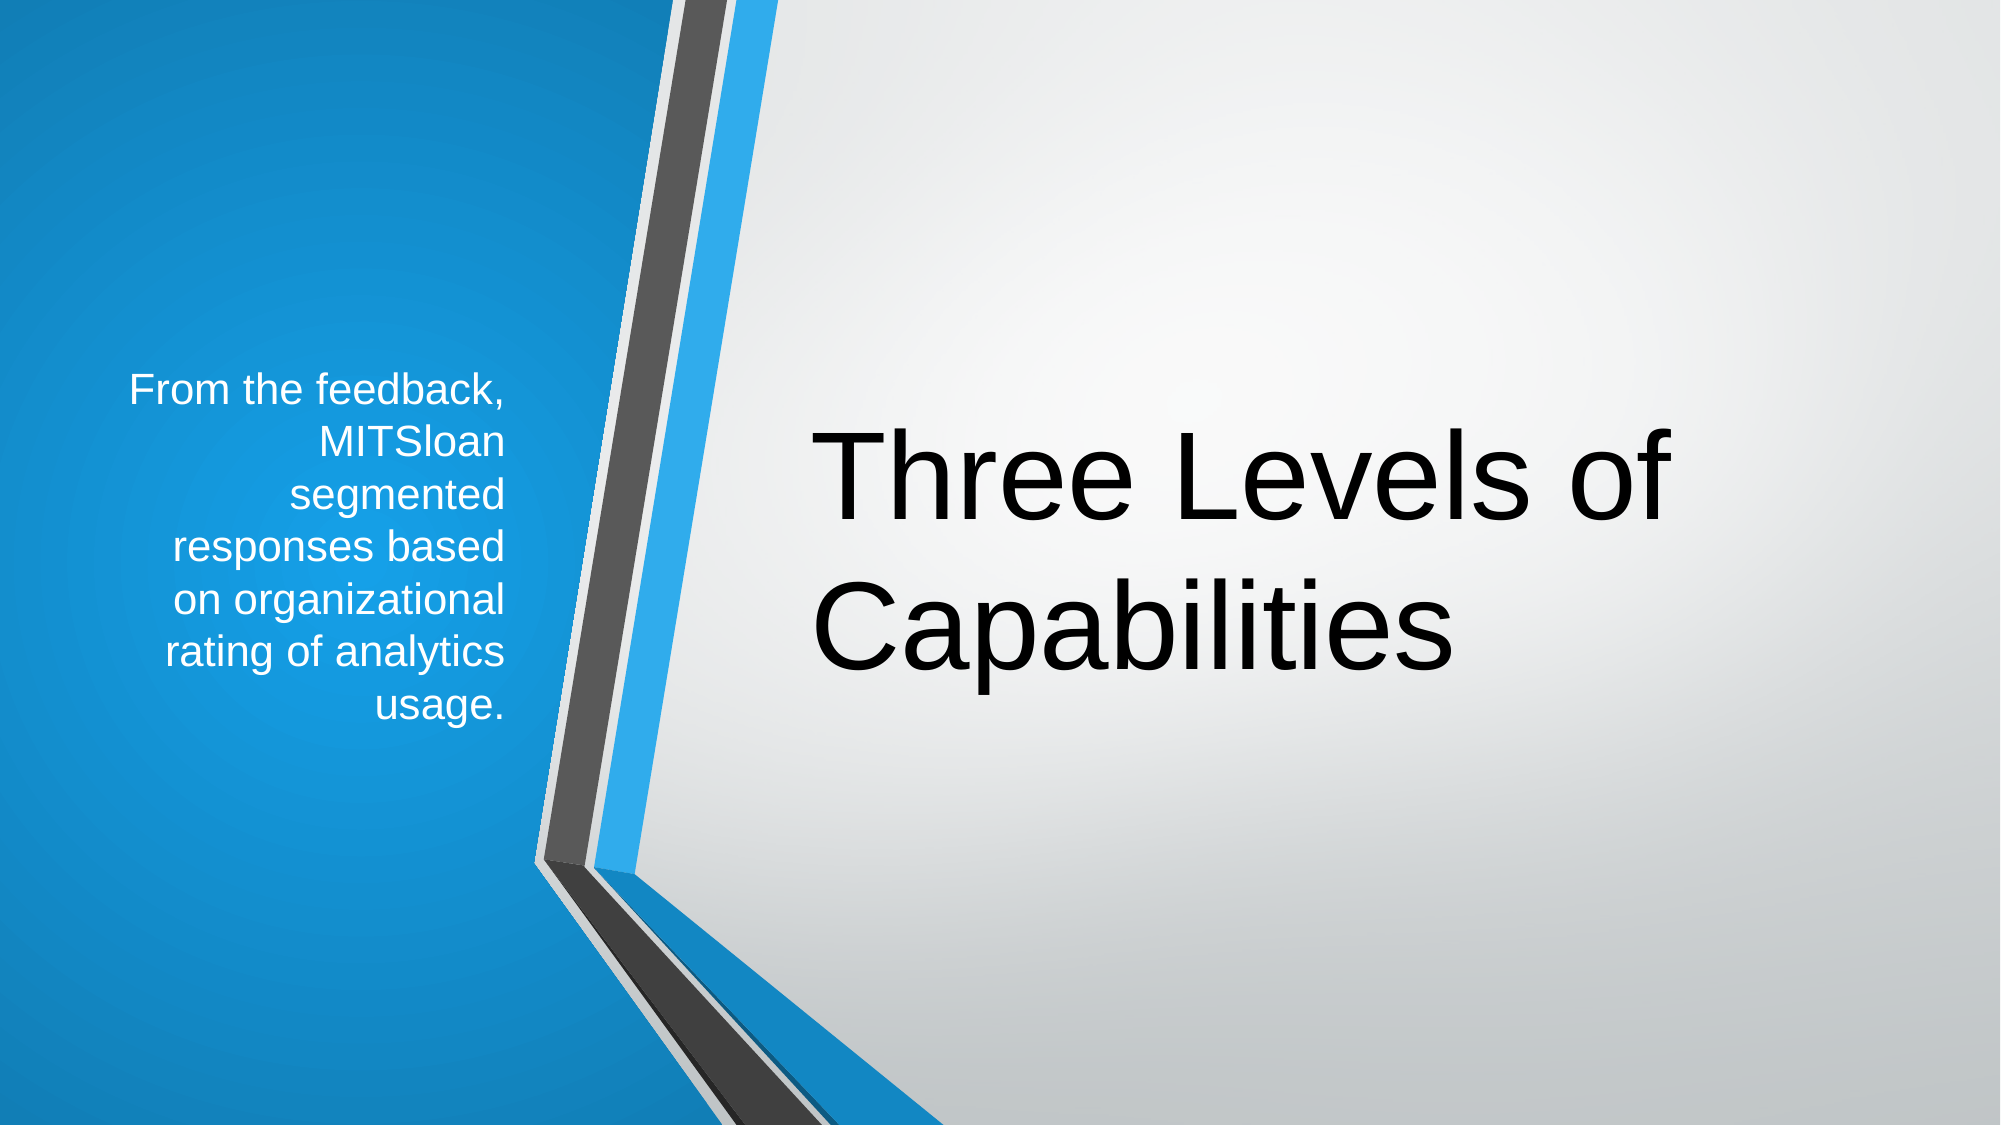

From the feedback, MITSloan segmented responses based on organizational rating of analytics usage.
# Three Levels of Capabilities